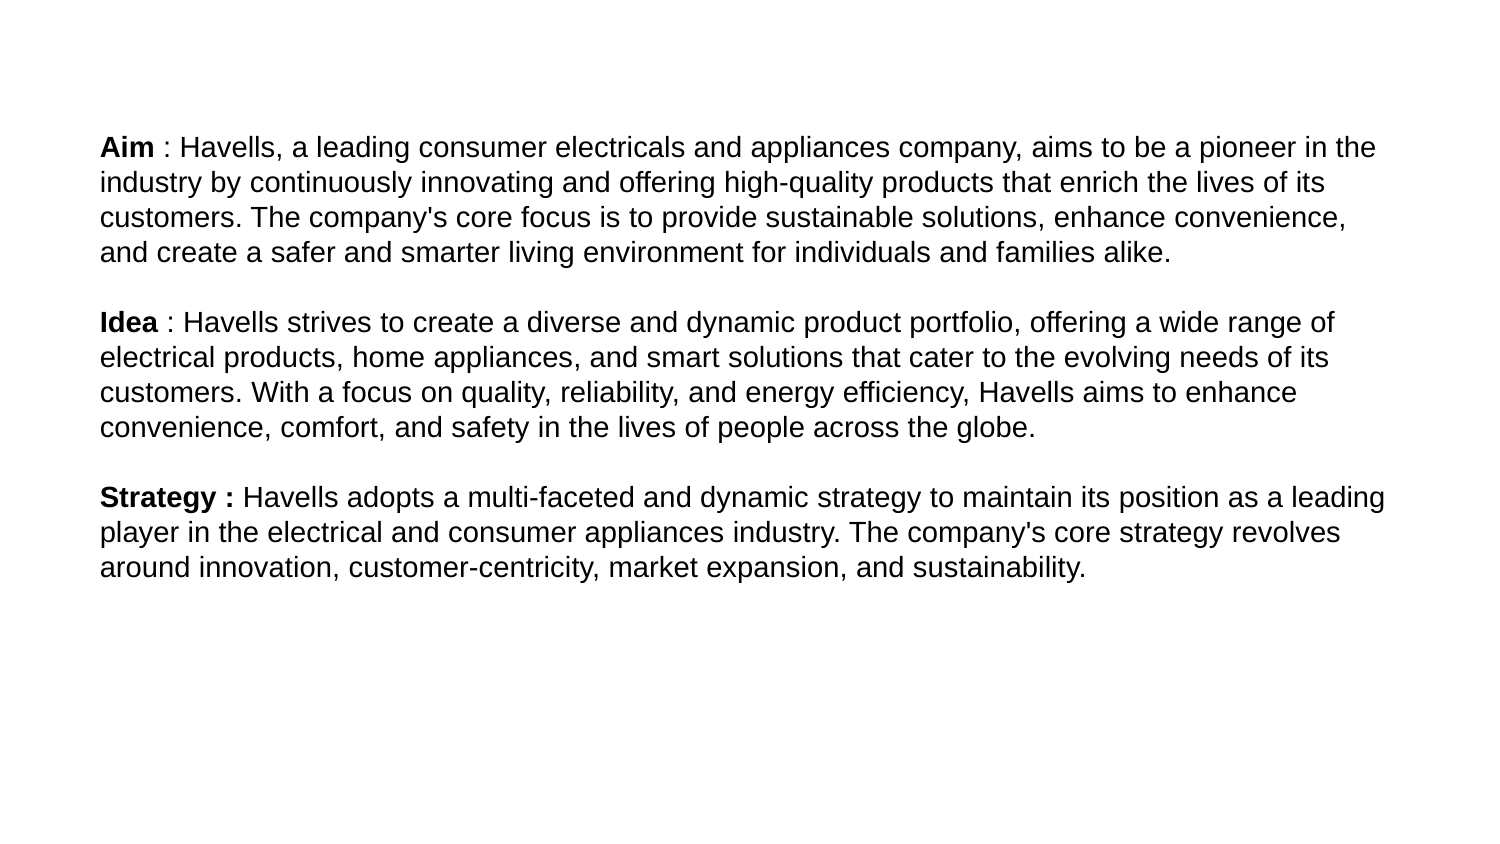

Aim : Havells, a leading consumer electricals and appliances company, aims to be a pioneer in the industry by continuously innovating and offering high-quality products that enrich the lives of its customers. The company's core focus is to provide sustainable solutions, enhance convenience, and create a safer and smarter living environment for individuals and families alike.

Idea : Havells strives to create a diverse and dynamic product portfolio, offering a wide range of electrical products, home appliances, and smart solutions that cater to the evolving needs of its customers. With a focus on quality, reliability, and energy efficiency, Havells aims to enhance convenience, comfort, and safety in the lives of people across the globe.

Strategy : Havells adopts a multi-faceted and dynamic strategy to maintain its position as a leading player in the electrical and consumer appliances industry. The company's core strategy revolves around innovation, customer-centricity, market expansion, and sustainability.